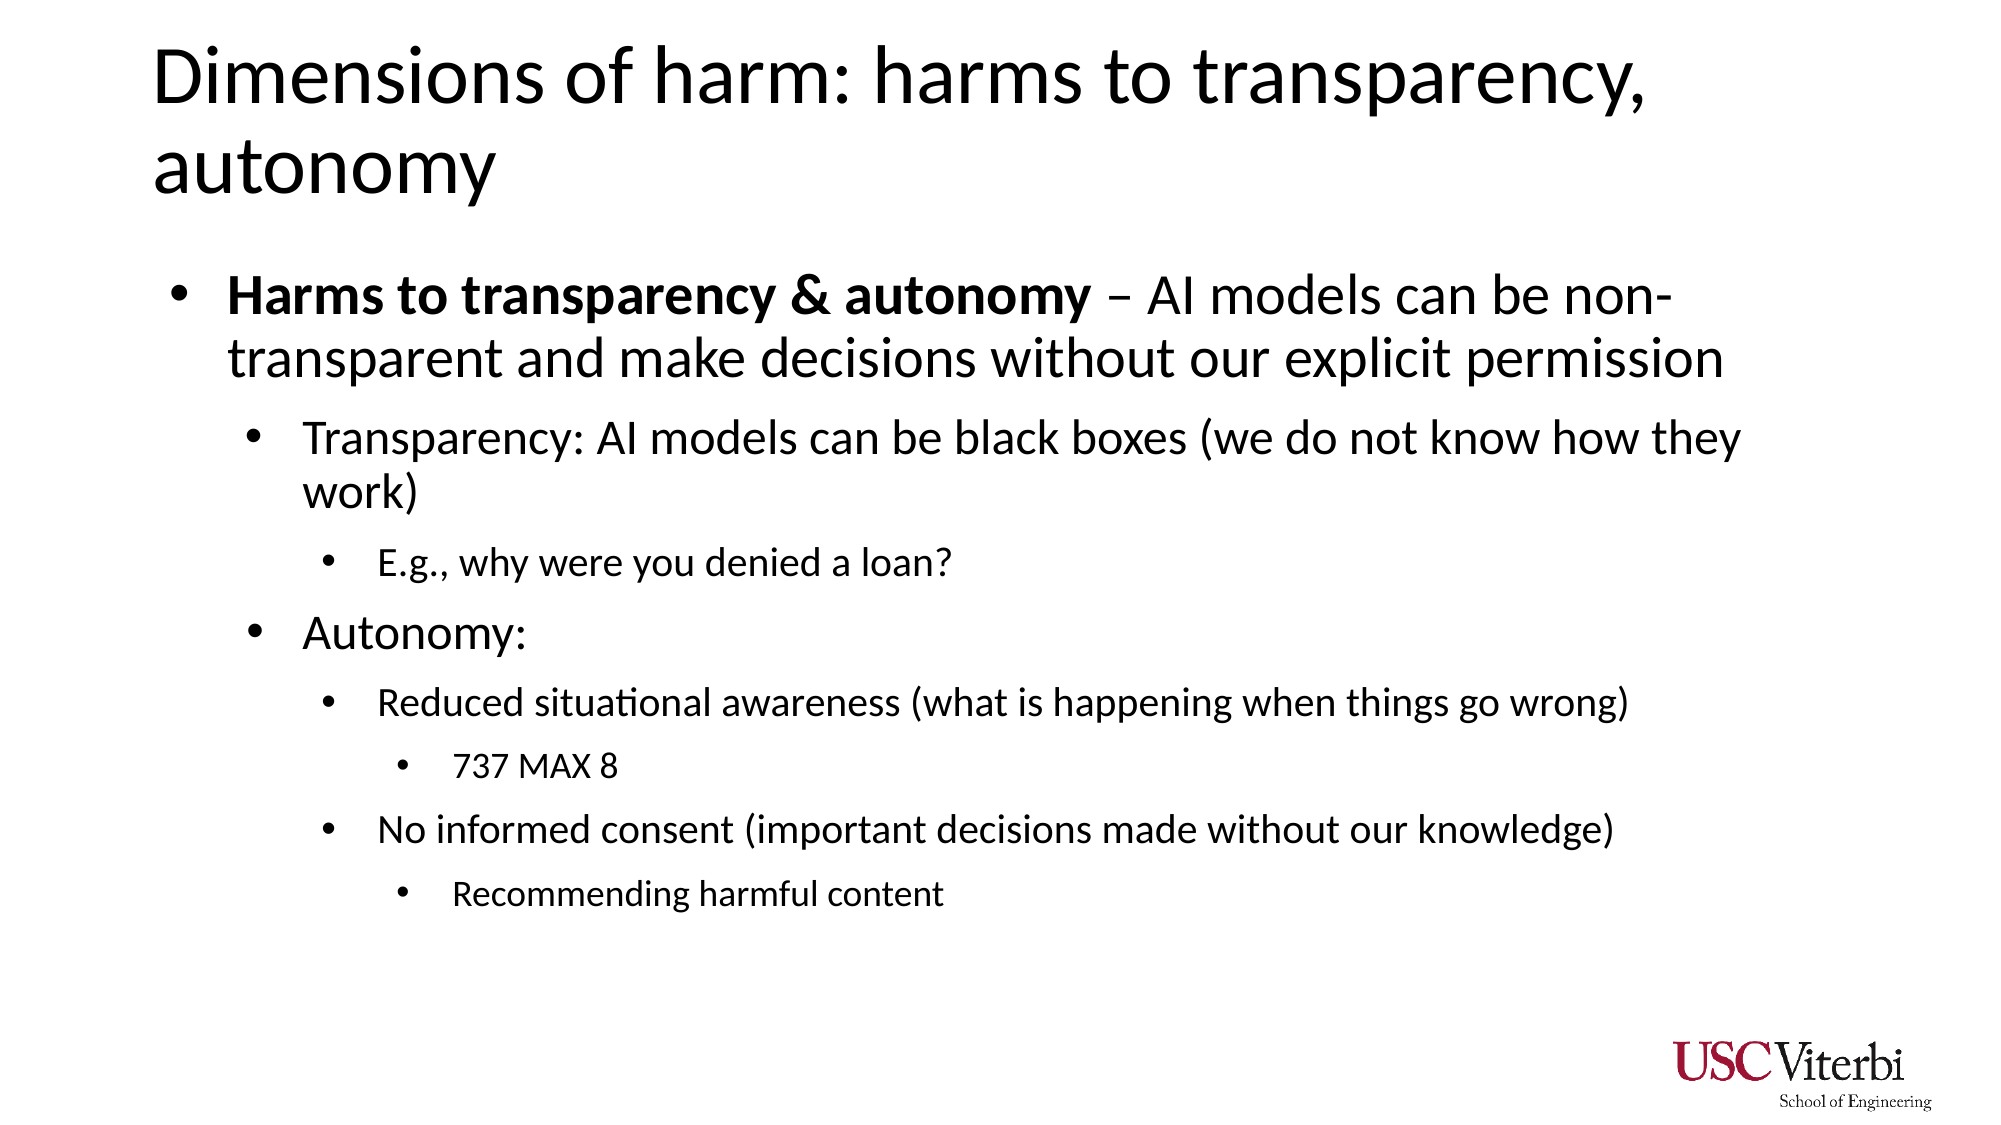

# Dimensions of harm: harms to transparency, autonomy
Harms to transparency & autonomy – AI models can be non-transparent and make decisions without our explicit permission
Transparency: AI models can be black boxes (we do not know how they work)
E.g., why were you denied a loan?
Autonomy:
Reduced situational awareness (what is happening when things go wrong)
737 MAX 8
No informed consent (important decisions made without our knowledge)
Recommending harmful content